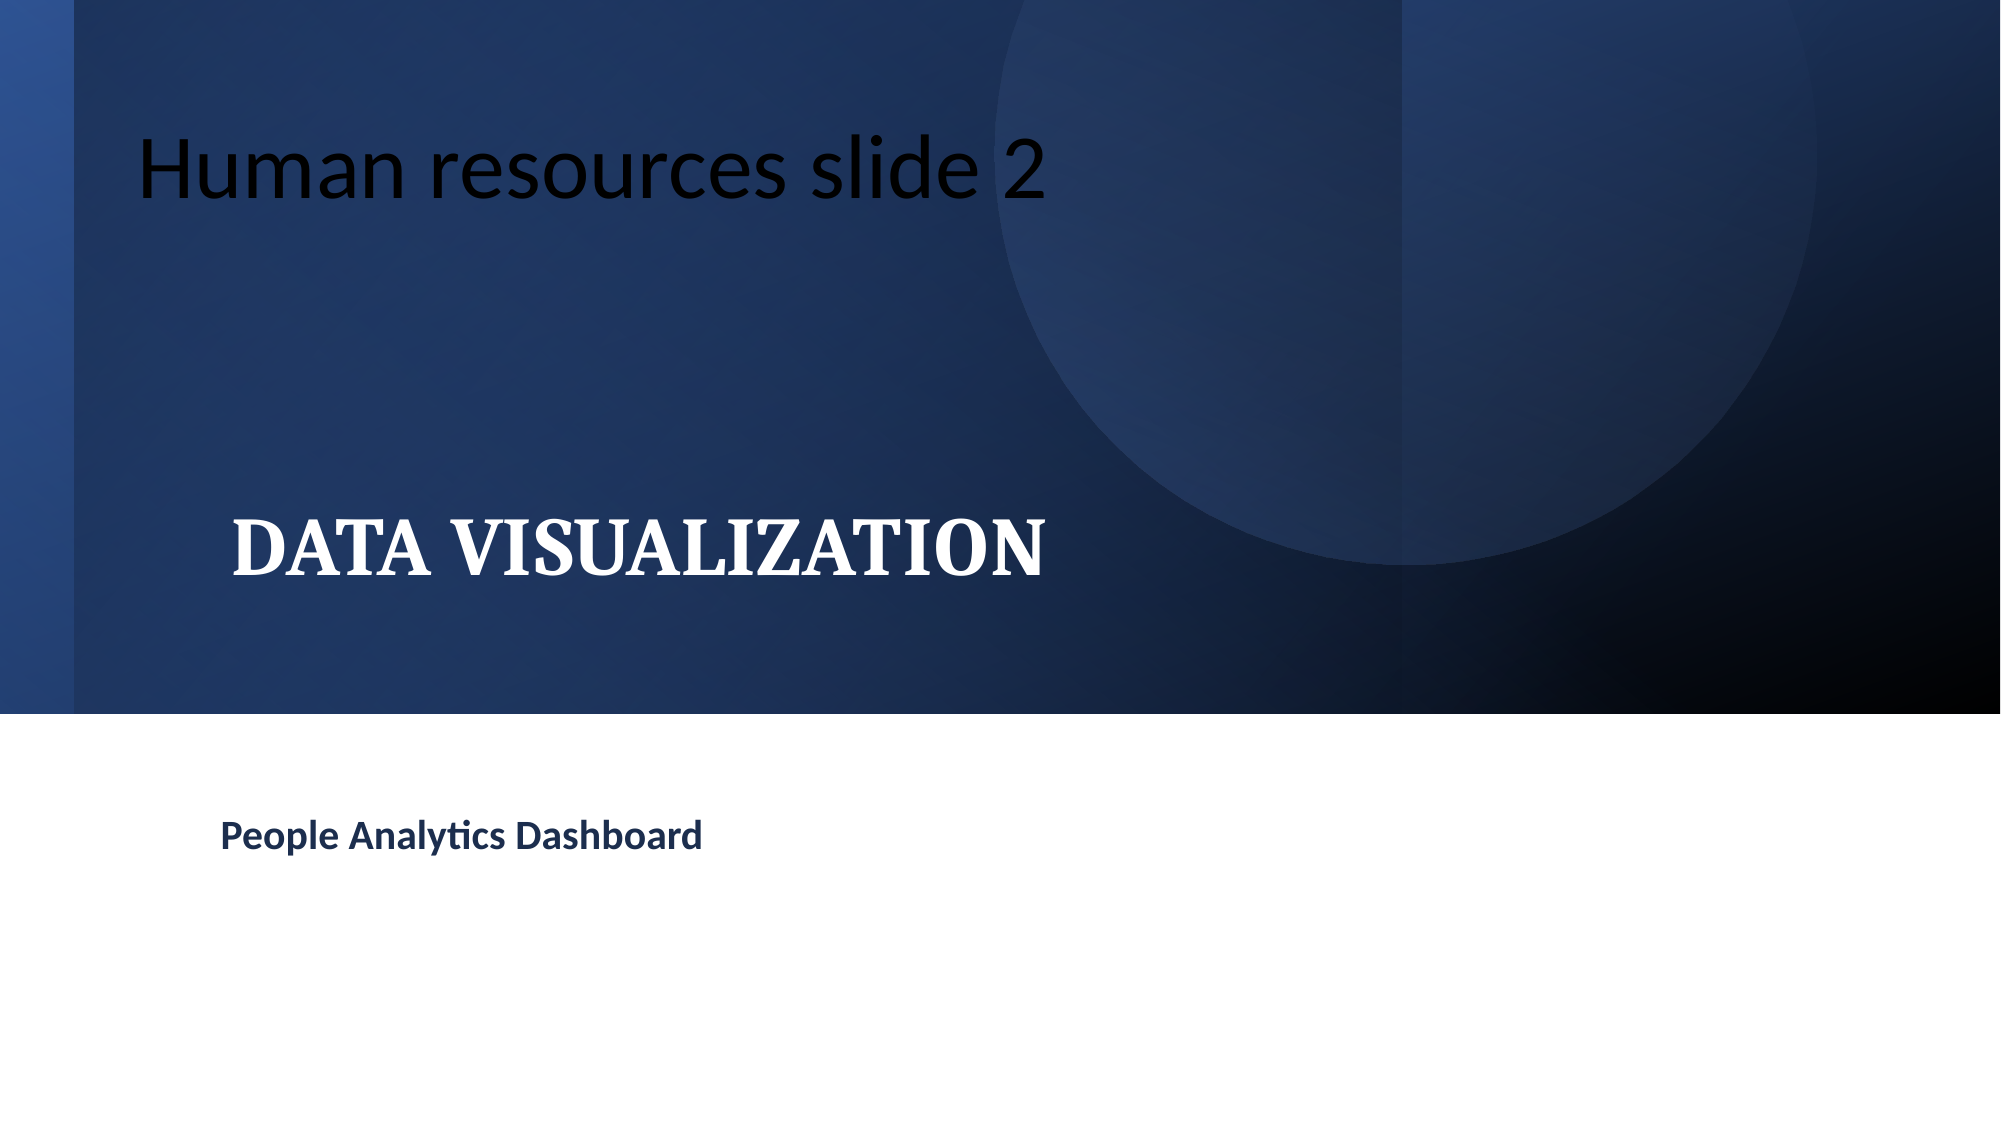

# Human resources slide 2
DATA VISUALIZATION
People Analytics Dashboard